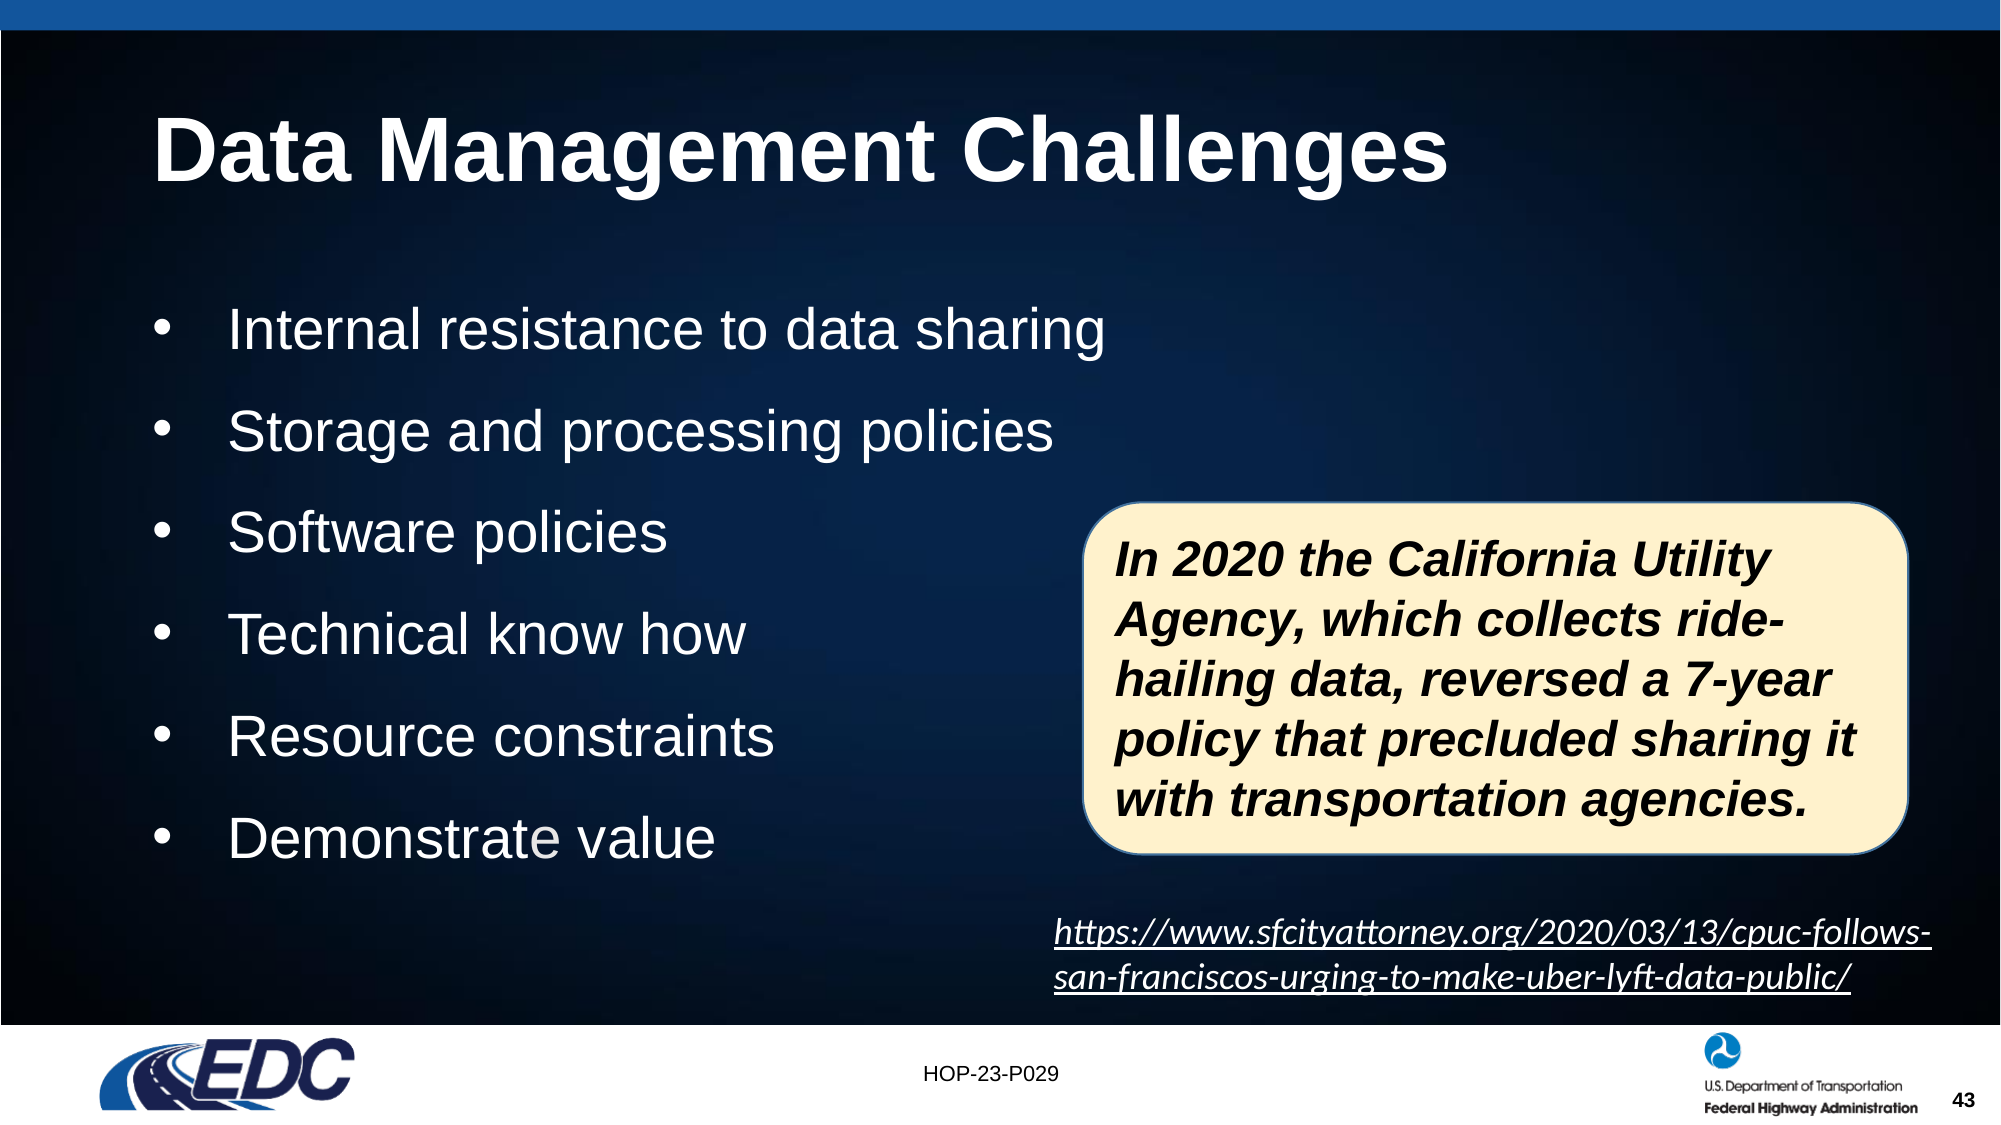

# Data Management Challenges
Internal resistance to data sharing
Storage and processing policies
Software policies
Technical know how
Resource constraints
Demonstrate value

In 2020 the California Utility Agency, which collects ride-hailing data, reversed a 7-year policy that precluded sharing it with transportation agencies.

https://www.sfcityattorney.org/2020/03/13/cpuc-follows-san-franciscos-urging-to-make-uber-lyft-data-public/
43